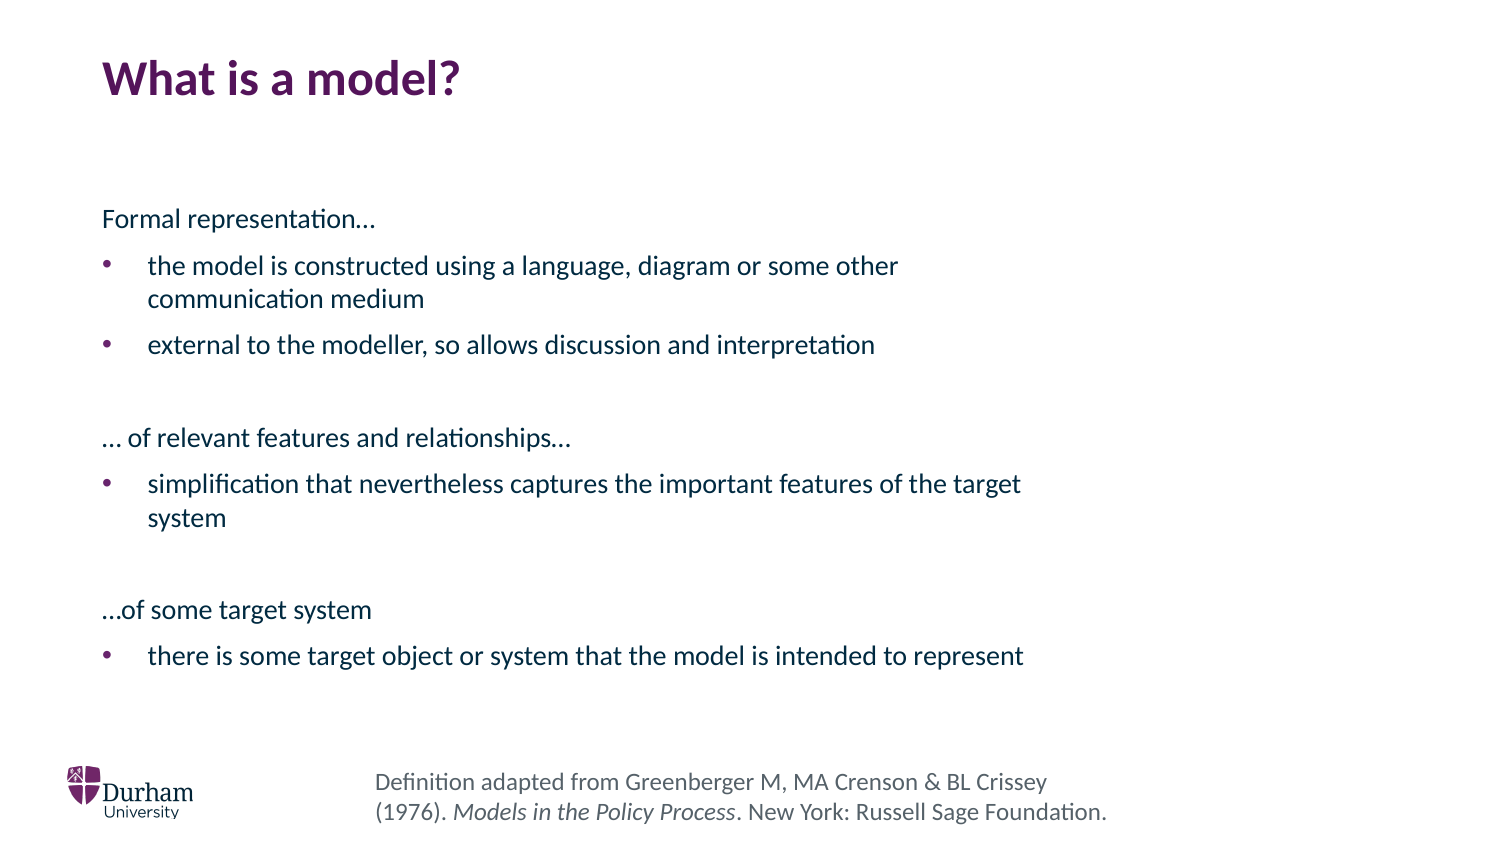

# What is a model?
Formal representation…
the model is constructed using a language, diagram or some other communication medium
external to the modeller, so allows discussion and interpretation

… of relevant features and relationships…
simplification that nevertheless captures the important features of the target system

…of some target system
there is some target object or system that the model is intended to represent
Definition adapted from Greenberger M, MA Crenson & BL Crissey (1976). Models in the Policy Process. New York: Russell Sage Foundation.